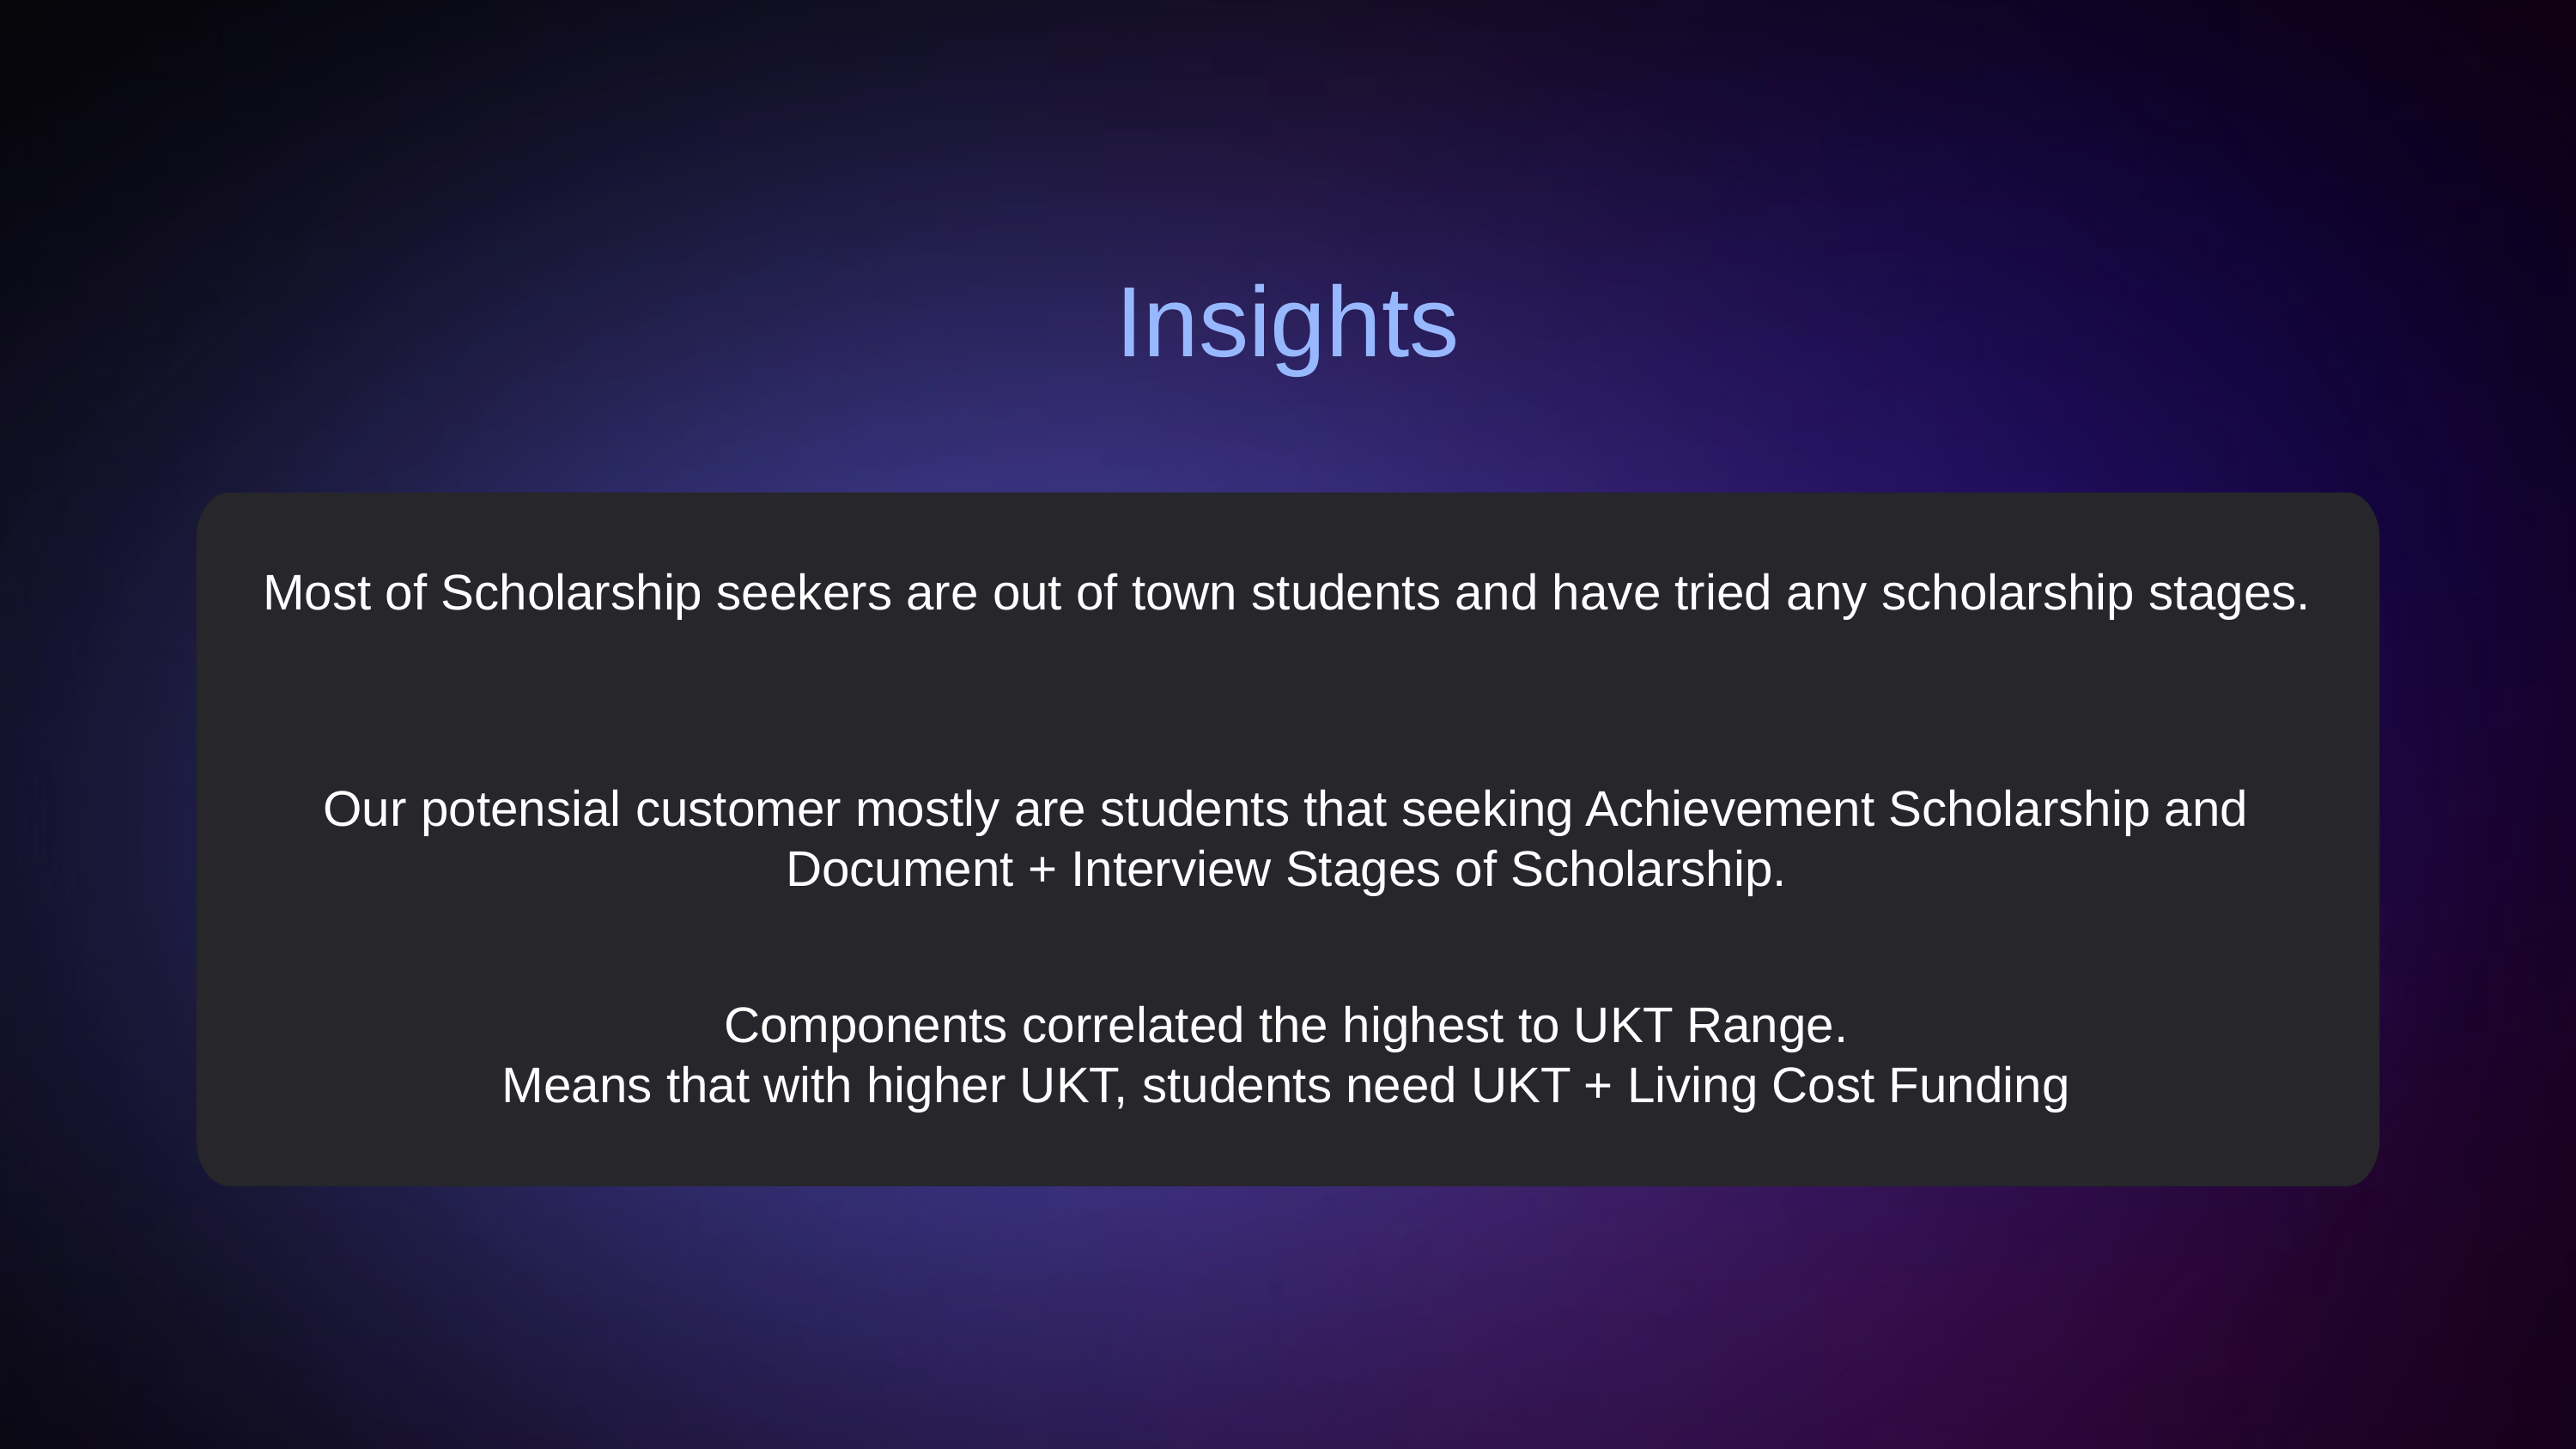

Insights

Most of Scholarship seekers are out of town students and have tried any scholarship stages.
Our potensial customer mostly are students that seeking Achievement Scholarship and Document + Interview Stages of Scholarship.
Components correlated the highest to UKT Range.
Means that with higher UKT, students need UKT + Living Cost Funding